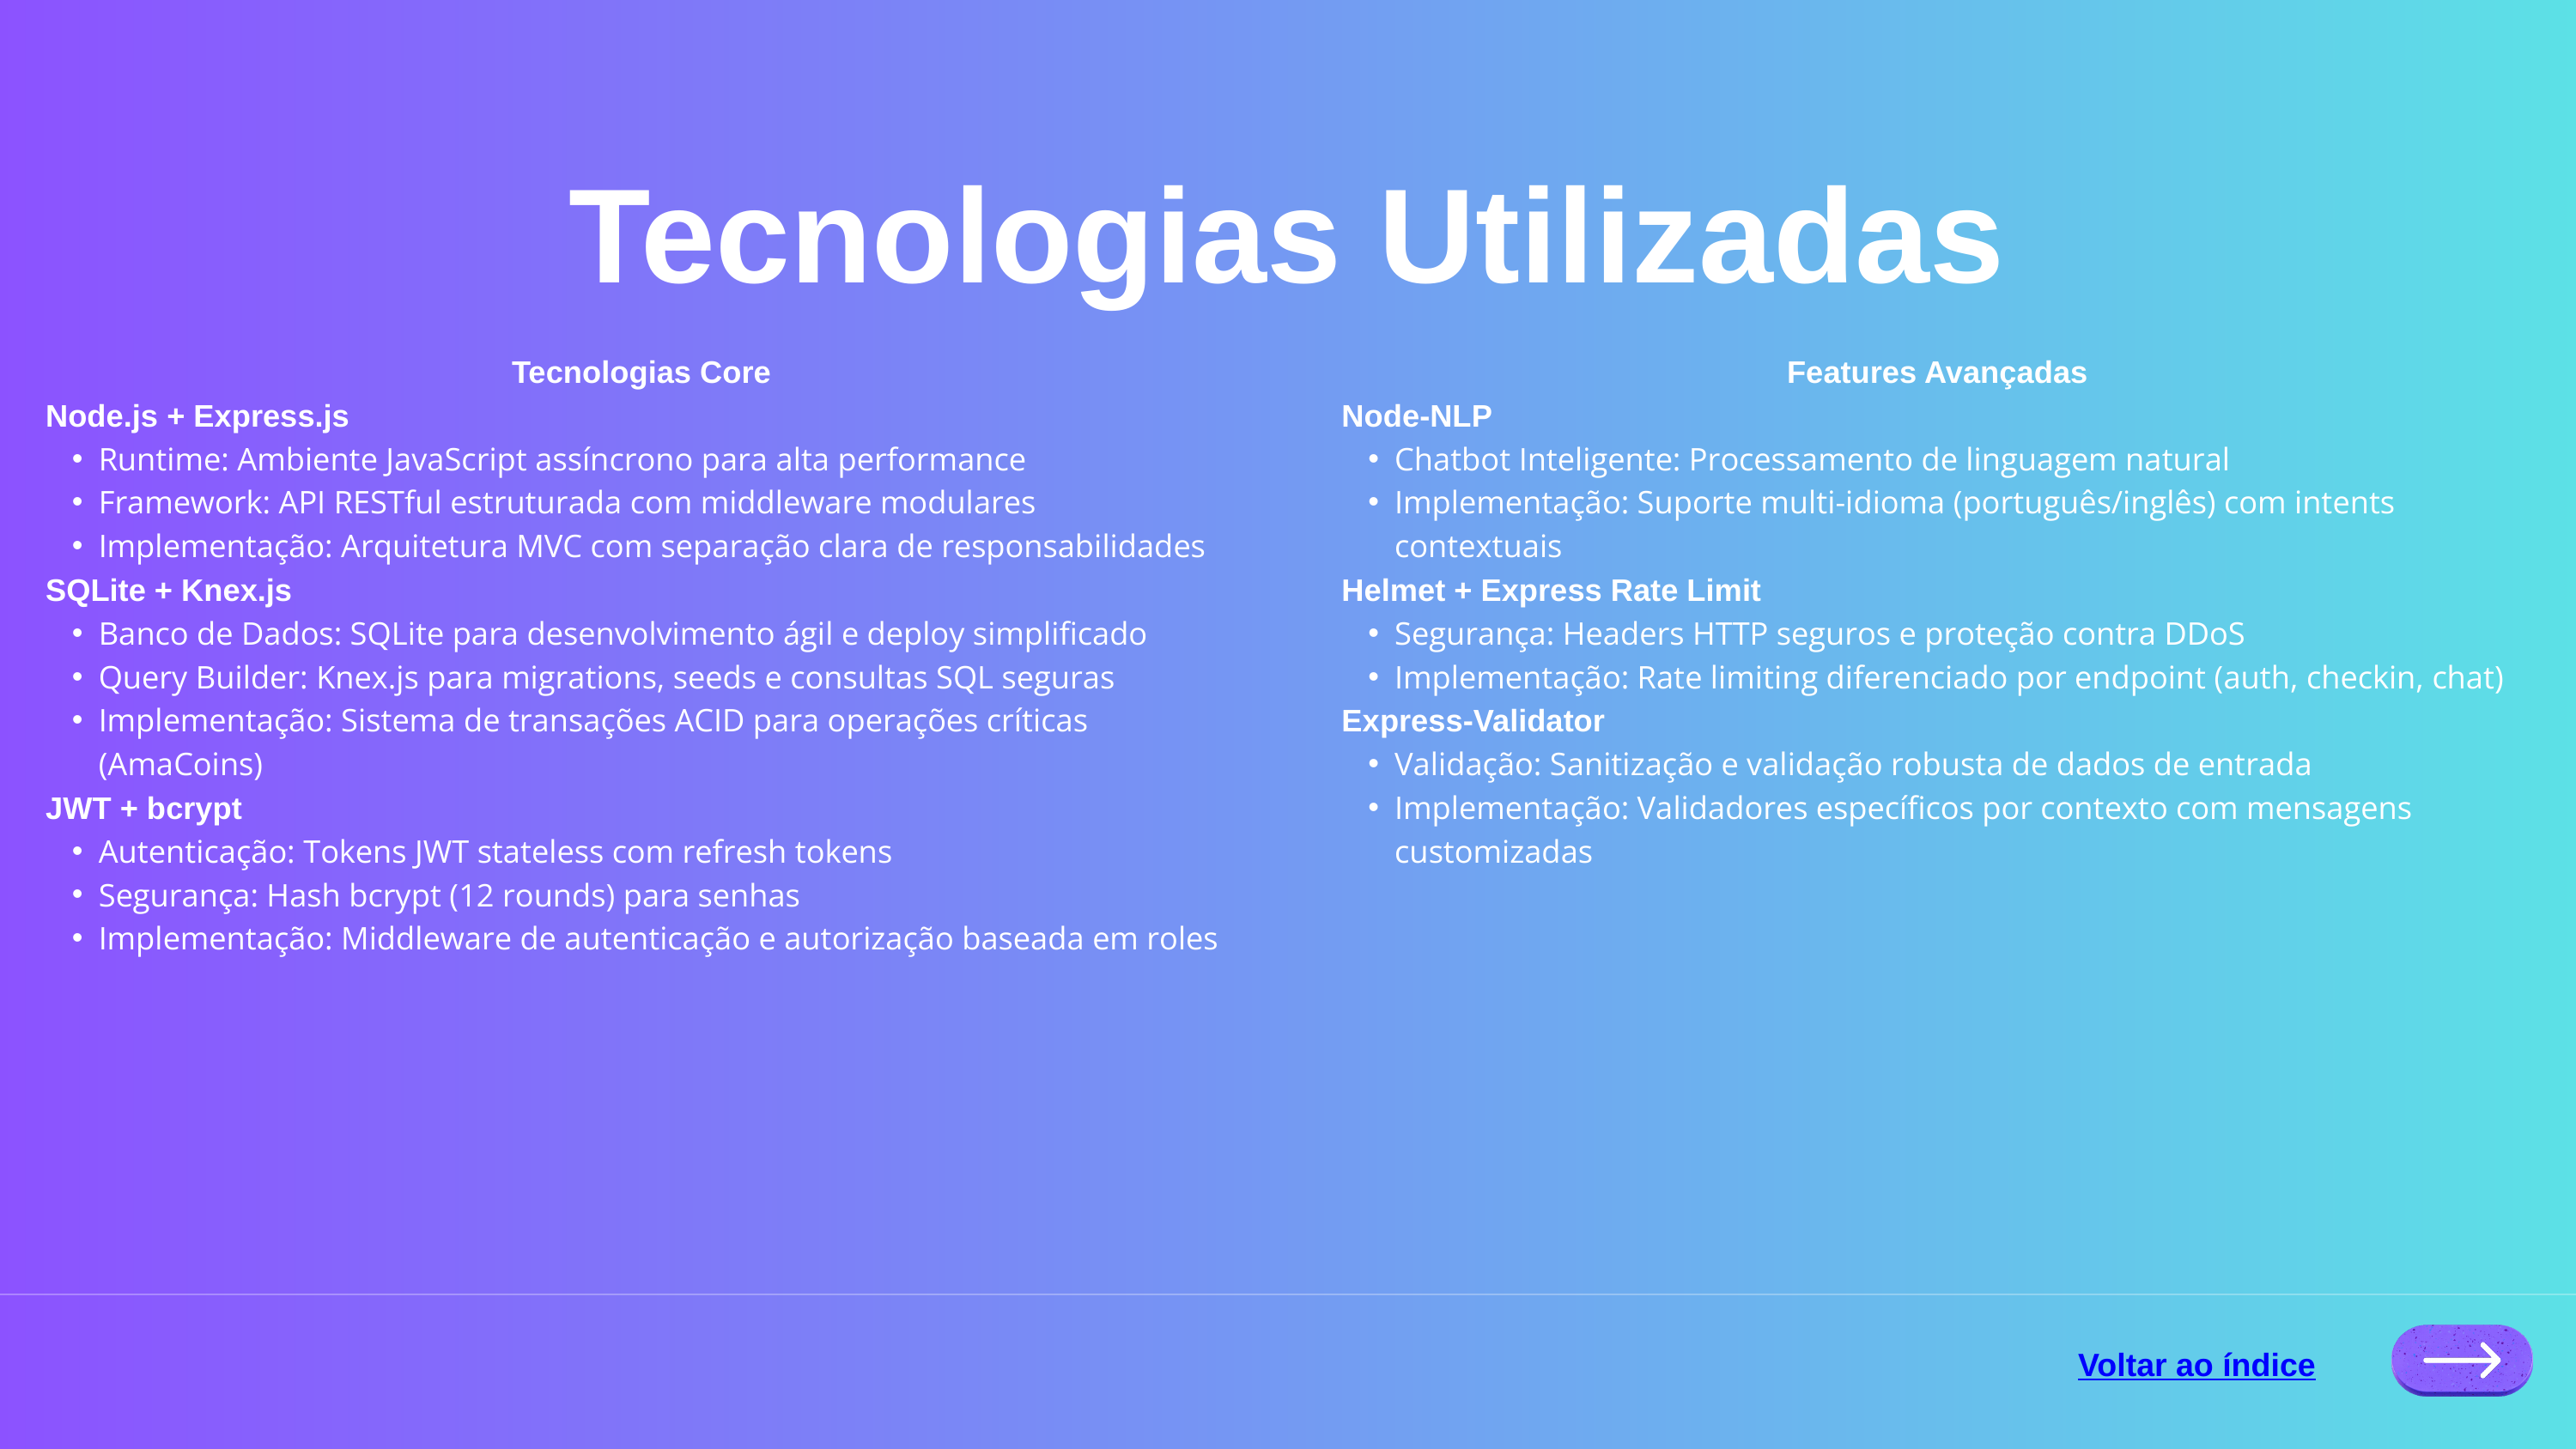

Tecnologias Utilizadas
Tecnologias Core
Node.js + Express.js
Runtime: Ambiente JavaScript assíncrono para alta performance
Framework: API RESTful estruturada com middleware modulares
Implementação: Arquitetura MVC com separação clara de responsabilidades
SQLite + Knex.js
Banco de Dados: SQLite para desenvolvimento ágil e deploy simplificado
Query Builder: Knex.js para migrations, seeds e consultas SQL seguras
Implementação: Sistema de transações ACID para operações críticas (AmaCoins)
JWT + bcrypt
Autenticação: Tokens JWT stateless com refresh tokens
Segurança: Hash bcrypt (12 rounds) para senhas
Implementação: Middleware de autenticação e autorização baseada em roles

Features Avançadas
Node-NLP
Chatbot Inteligente: Processamento de linguagem natural
Implementação: Suporte multi-idioma (português/inglês) com intents contextuais
Helmet + Express Rate Limit
Segurança: Headers HTTP seguros e proteção contra DDoS
Implementação: Rate limiting diferenciado por endpoint (auth, checkin, chat)
Express-Validator
Validação: Sanitização e validação robusta de dados de entrada
Implementação: Validadores específicos por contexto com mensagens customizadas

Voltar ao índice